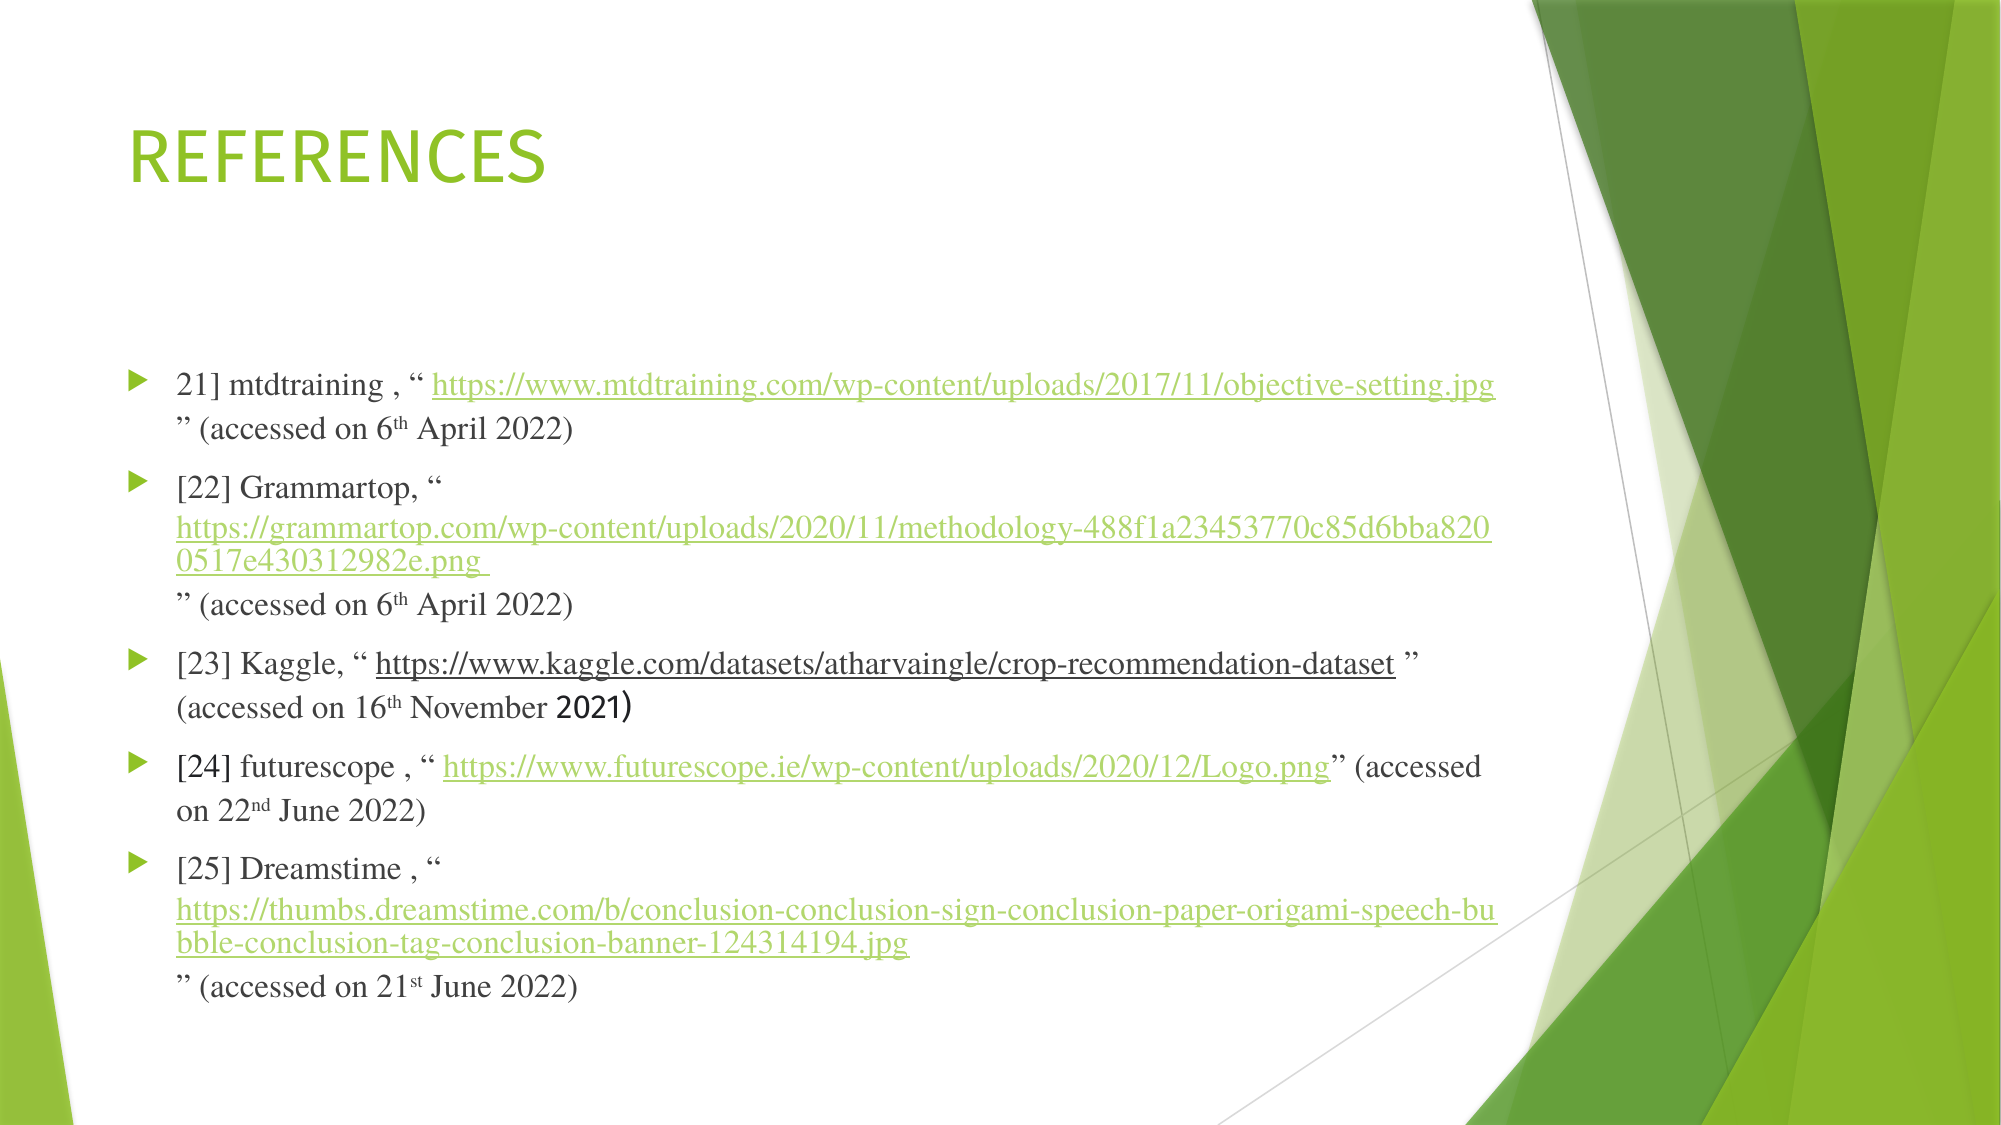

# REFERENCES
21] mtdtraining , “ https://www.mtdtraining.com/wp-content/uploads/2017/11/objective-setting.jpg ” (accessed on 6th April 2022)
[22] Grammartop, “ https://grammartop.com/wp-content/uploads/2020/11/methodology-488f1a23453770c85d6bba8200517e430312982e.png ” (accessed on 6th April 2022)
[23] Kaggle, “ https://www.kaggle.com/datasets/atharvaingle/crop-recommendation-dataset ” (accessed on 16th November 2021)
[24] futurescope , “ https://www.futurescope.ie/wp-content/uploads/2020/12/Logo.png” (accessed on 22nd June 2022)
[25] Dreamstime , “ https://thumbs.dreamstime.com/b/conclusion-conclusion-sign-conclusion-paper-origami-speech-bubble-conclusion-tag-conclusion-banner-124314194.jpg” (accessed on 21st June 2022)